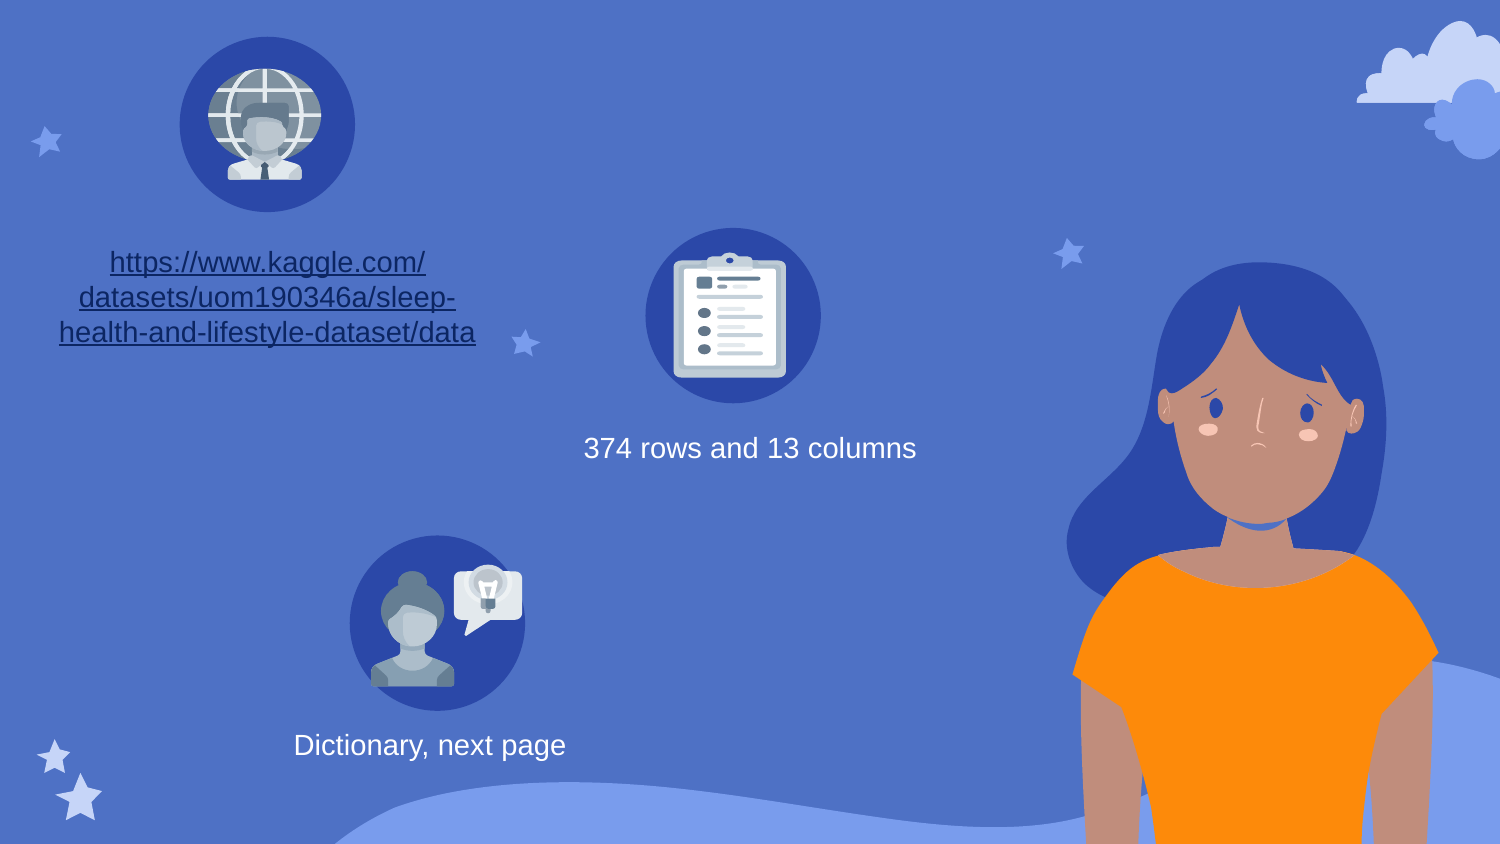

https://www.kaggle.com/datasets/uom190346a/sleep-health-and-lifestyle-dataset/data

374 rows and 13 columns

Dictionary, next page